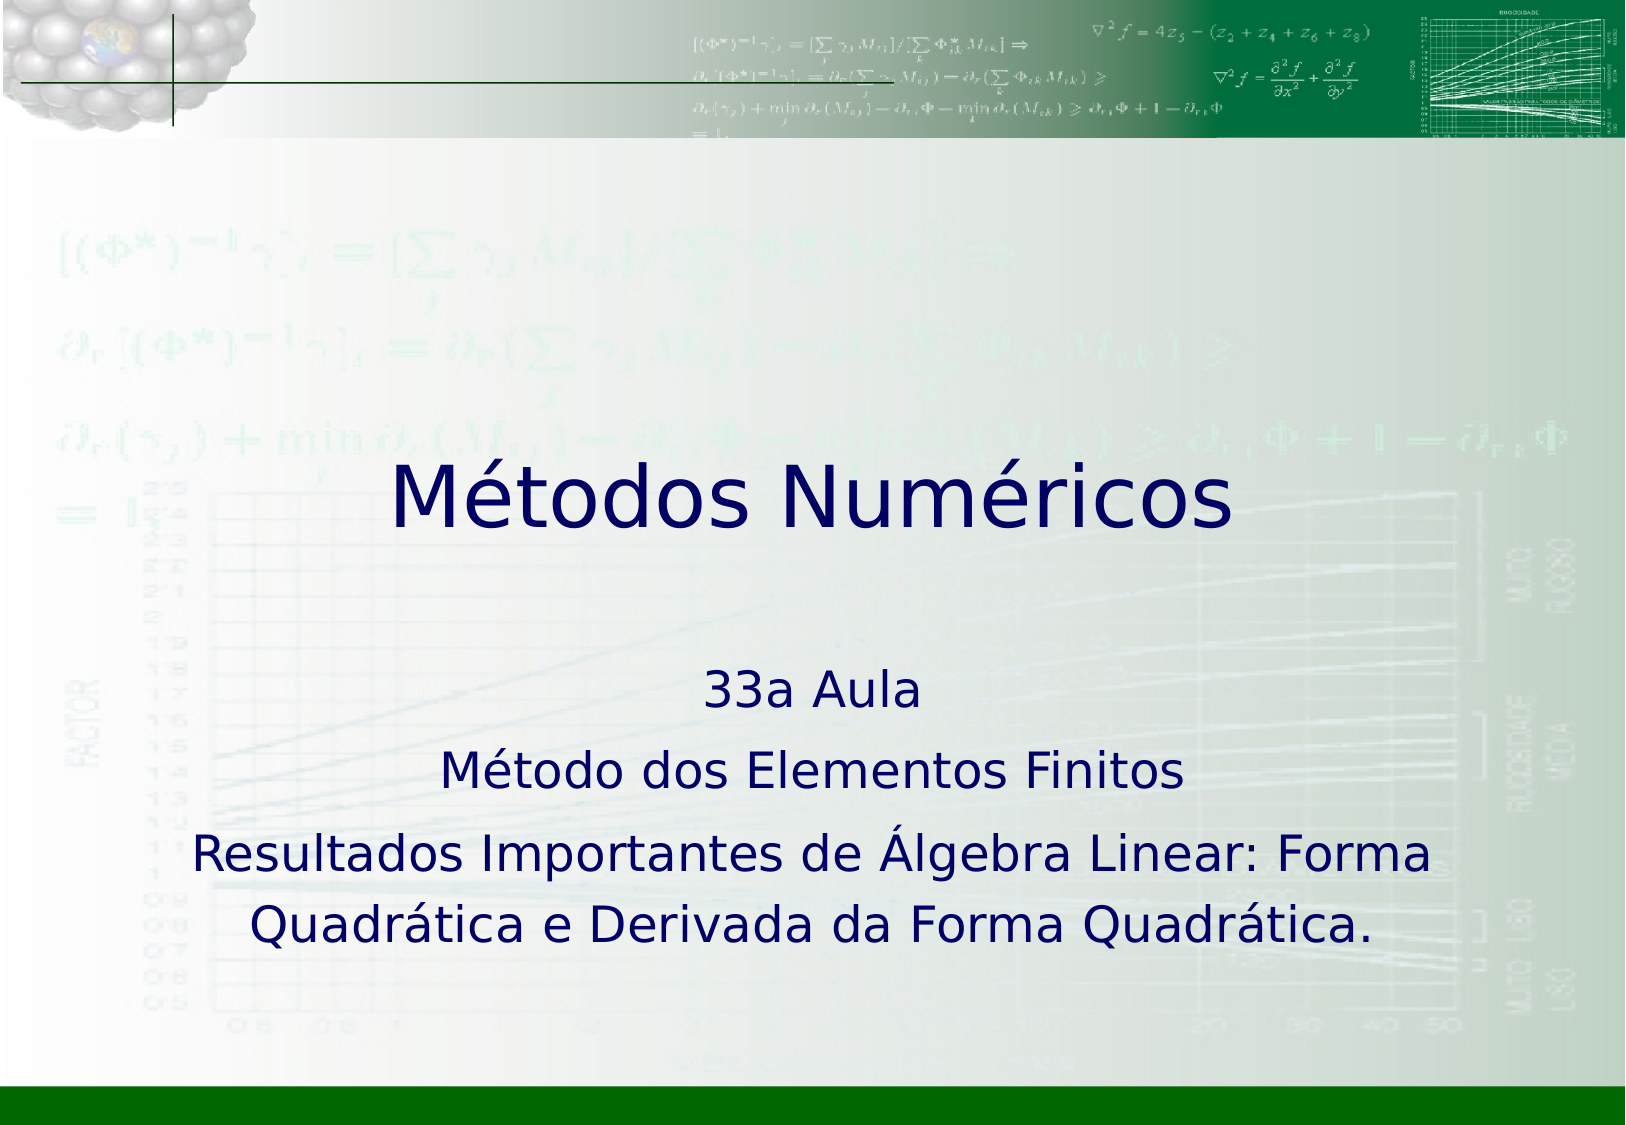

# Métodos Numéricos
33a Aula
Método dos Elementos Finitos
Resultados Importantes de Álgebra Linear: Forma Quadrática e Derivada da Forma Quadrática.